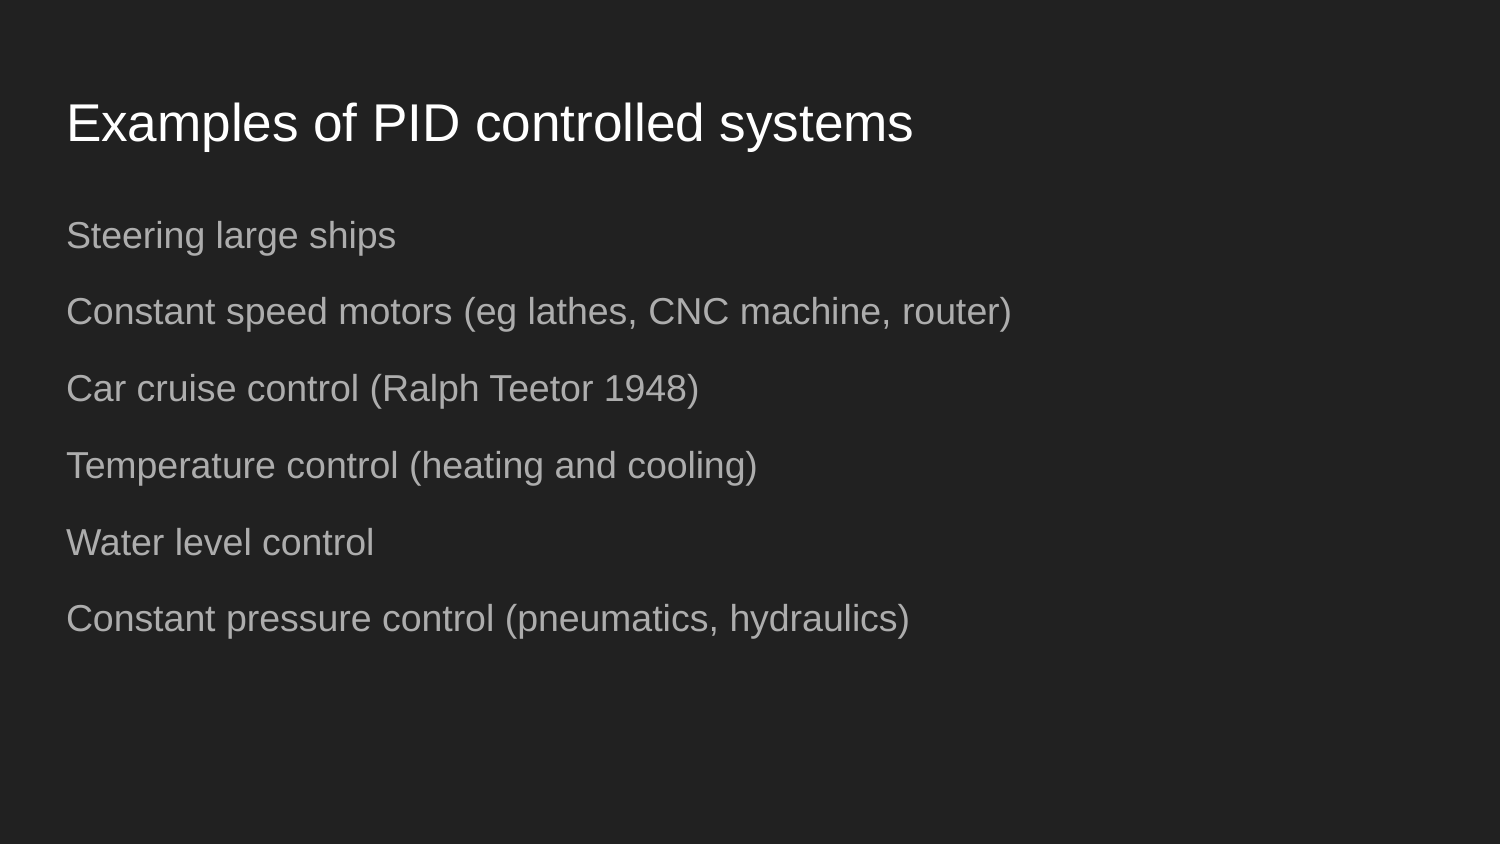

# Examples of PID controlled systems
Steering large ships
Constant speed motors (eg lathes, CNC machine, router)
Car cruise control (Ralph Teetor 1948)
Temperature control (heating and cooling)
Water level control
Constant pressure control (pneumatics, hydraulics)